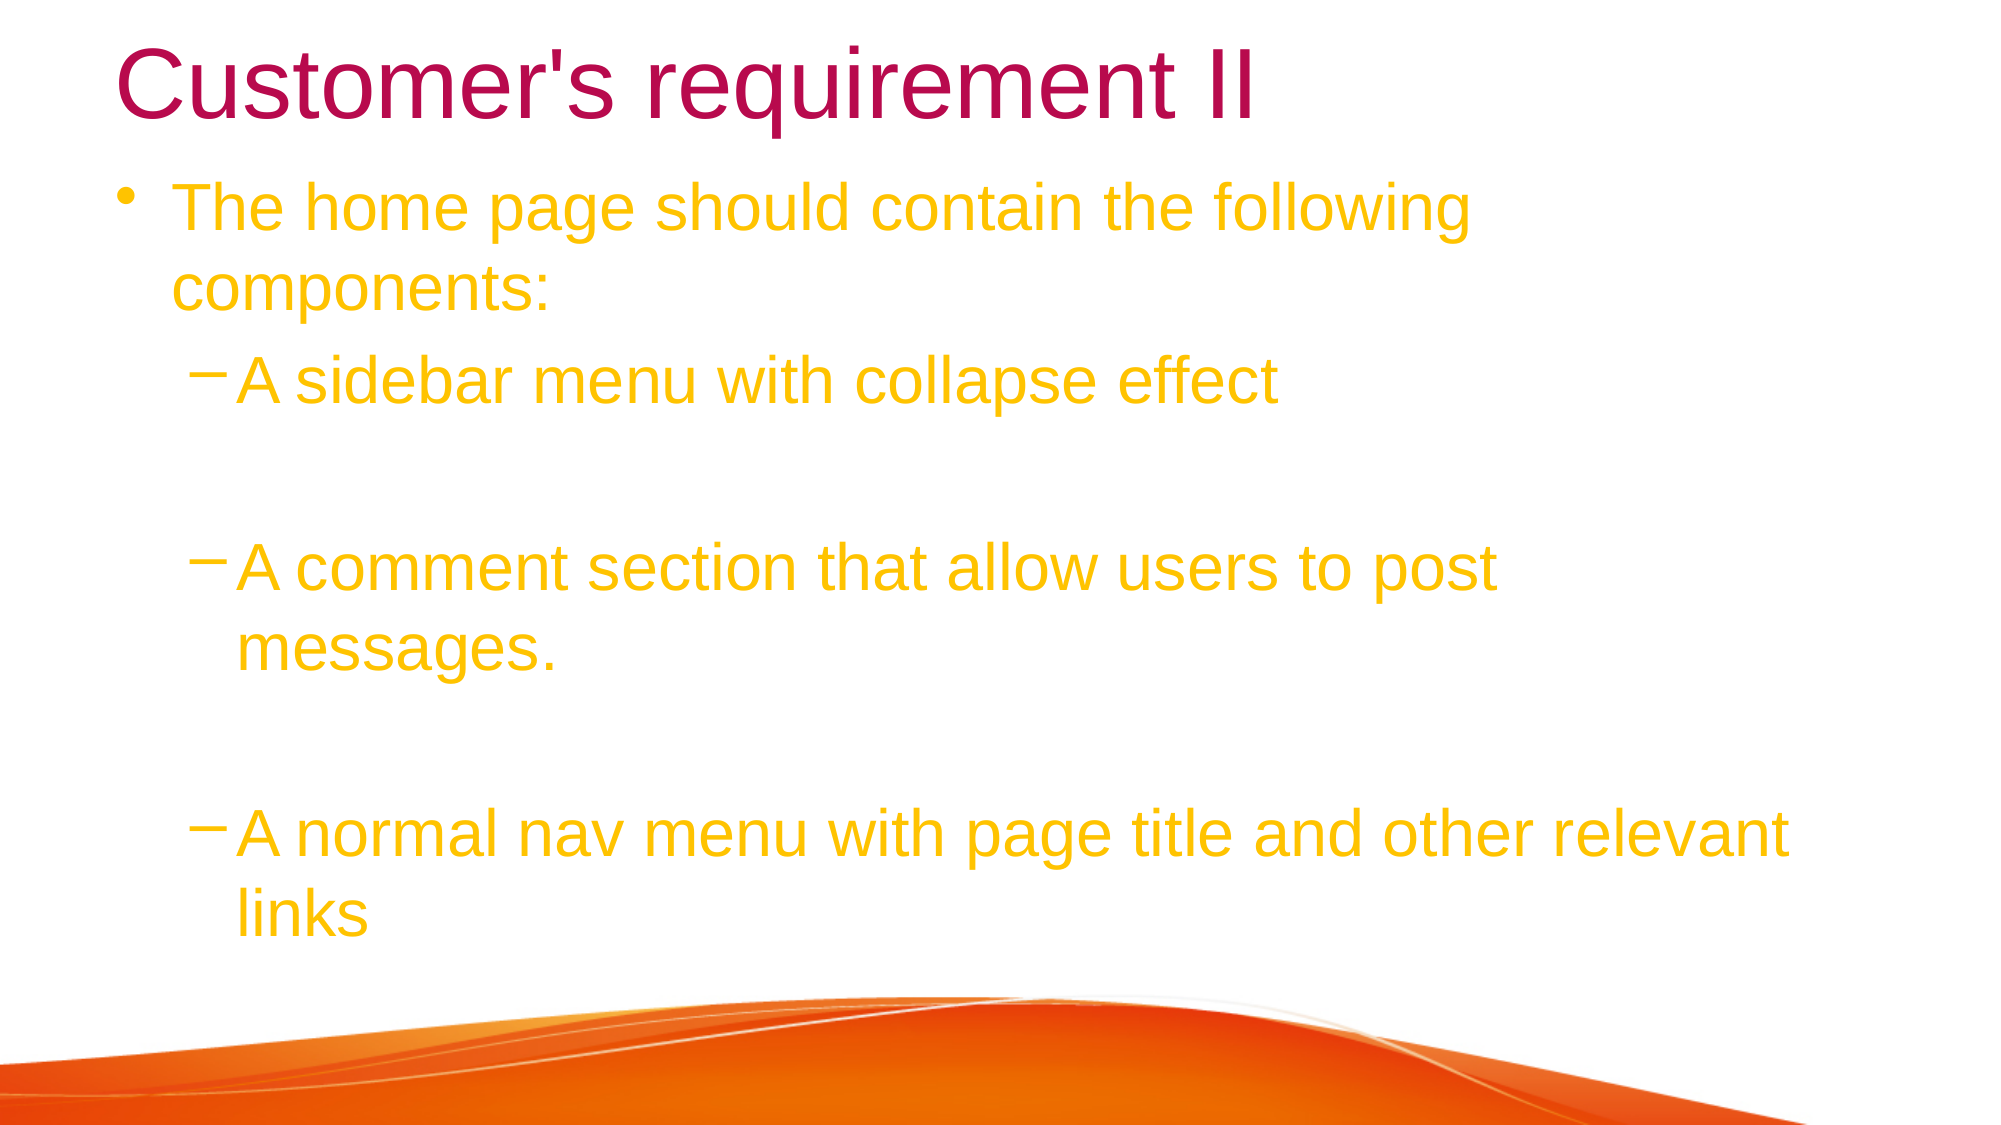

# Customer's requirement II
The home page should contain the following components:
A sidebar menu with collapse effect

A comment section that allow users to post messages.

A normal nav menu with page title and other relevant links